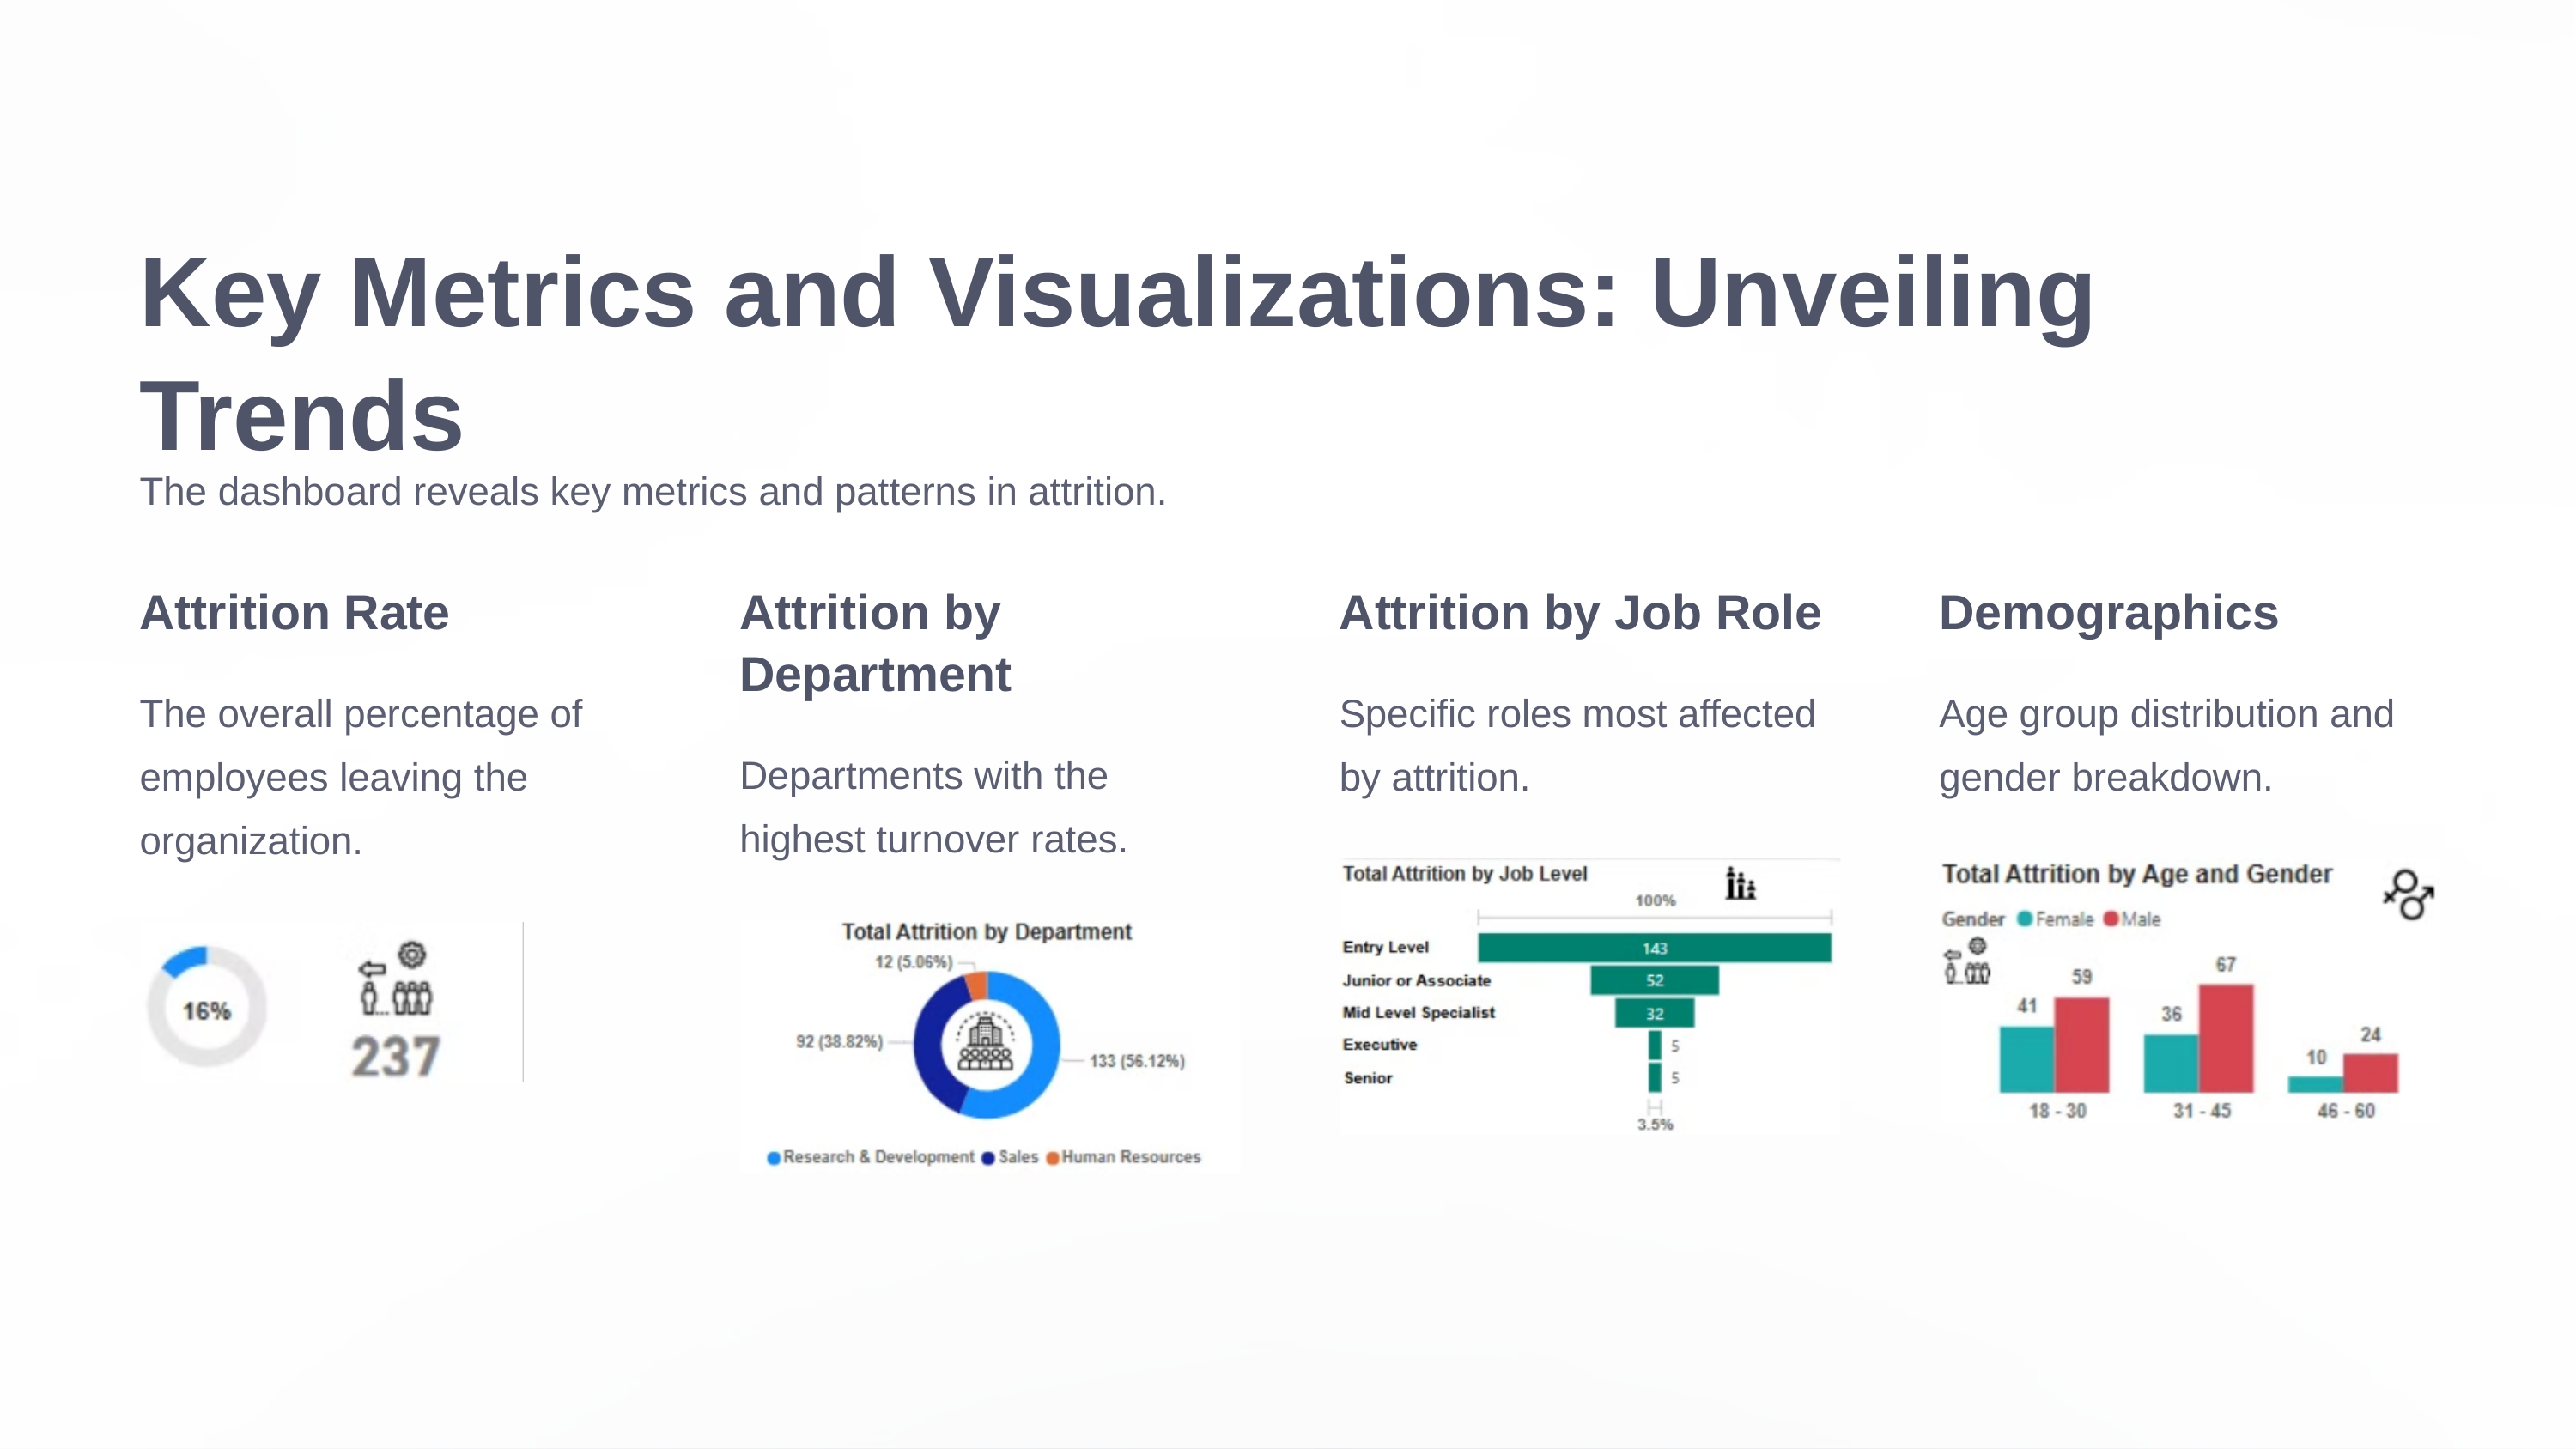

Key Metrics and Visualizations: Unveiling Trends
The dashboard reveals key metrics and patterns in attrition.
Attrition Rate
Attrition by Department
Attrition by Job Role
Demographics
The overall percentage of employees leaving the organization.
Specific roles most affected by attrition.
Age group distribution and gender breakdown.
Departments with the highest turnover rates.